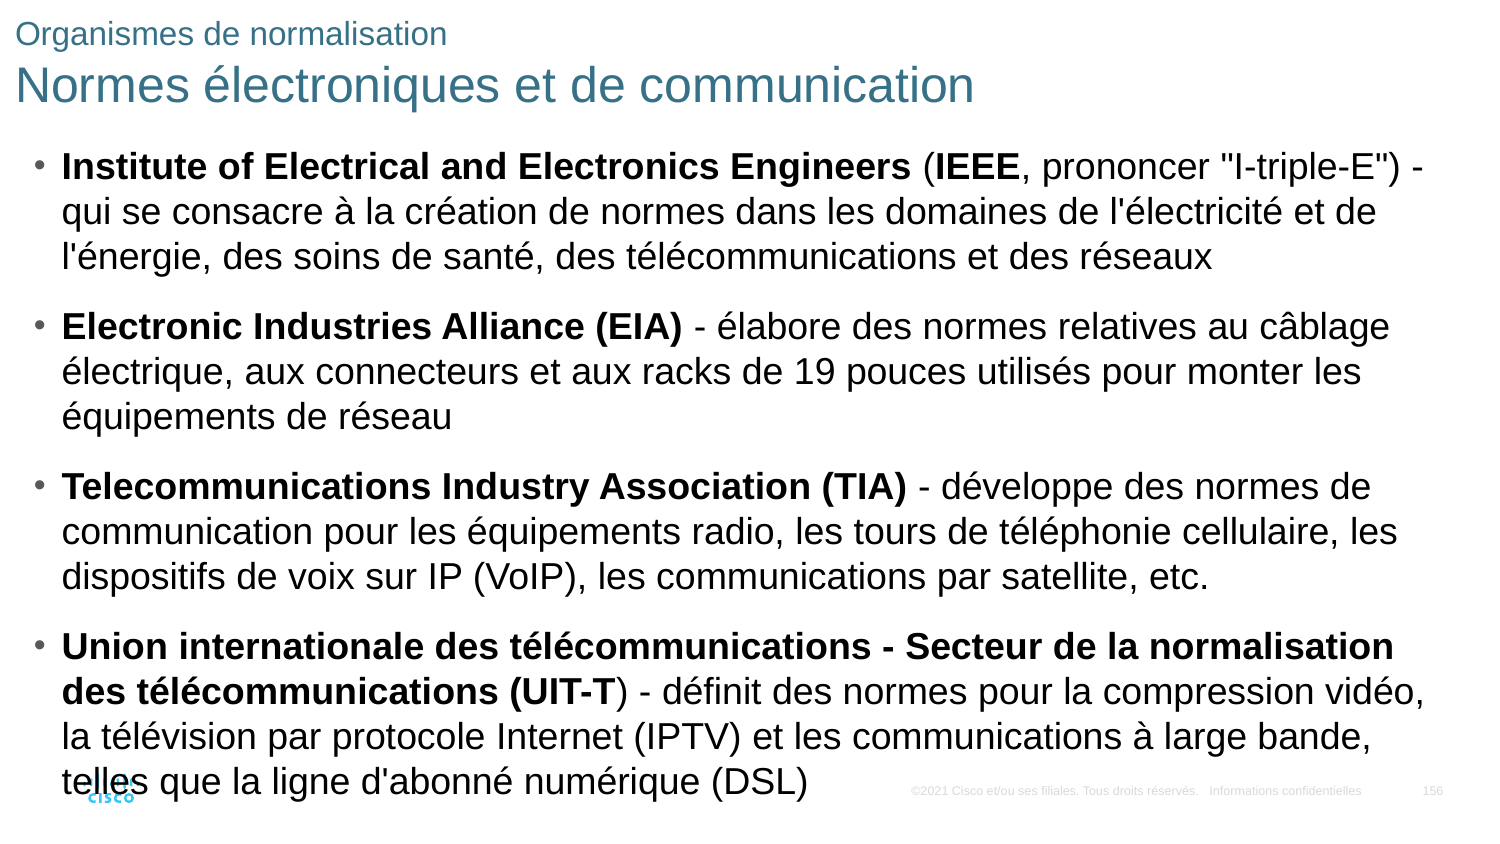

# Organismes de normalisation Normes électroniques et de communication
Institute of Electrical and Electronics Engineers (IEEE, prononcer "I-triple-E") - qui se consacre à la création de normes dans les domaines de l'électricité et de l'énergie, des soins de santé, des télécommunications et des réseaux
Electronic Industries Alliance (EIA) - élabore des normes relatives au câblage électrique, aux connecteurs et aux racks de 19 pouces utilisés pour monter les équipements de réseau
Telecommunications Industry Association (TIA) - développe des normes de communication pour les équipements radio, les tours de téléphonie cellulaire, les dispositifs de voix sur IP (VoIP), les communications par satellite, etc.
Union internationale des télécommunications - Secteur de la normalisation des télécommunications (UIT-T) - définit des normes pour la compression vidéo, la télévision par protocole Internet (IPTV) et les communications à large bande, telles que la ligne d'abonné numérique (DSL)